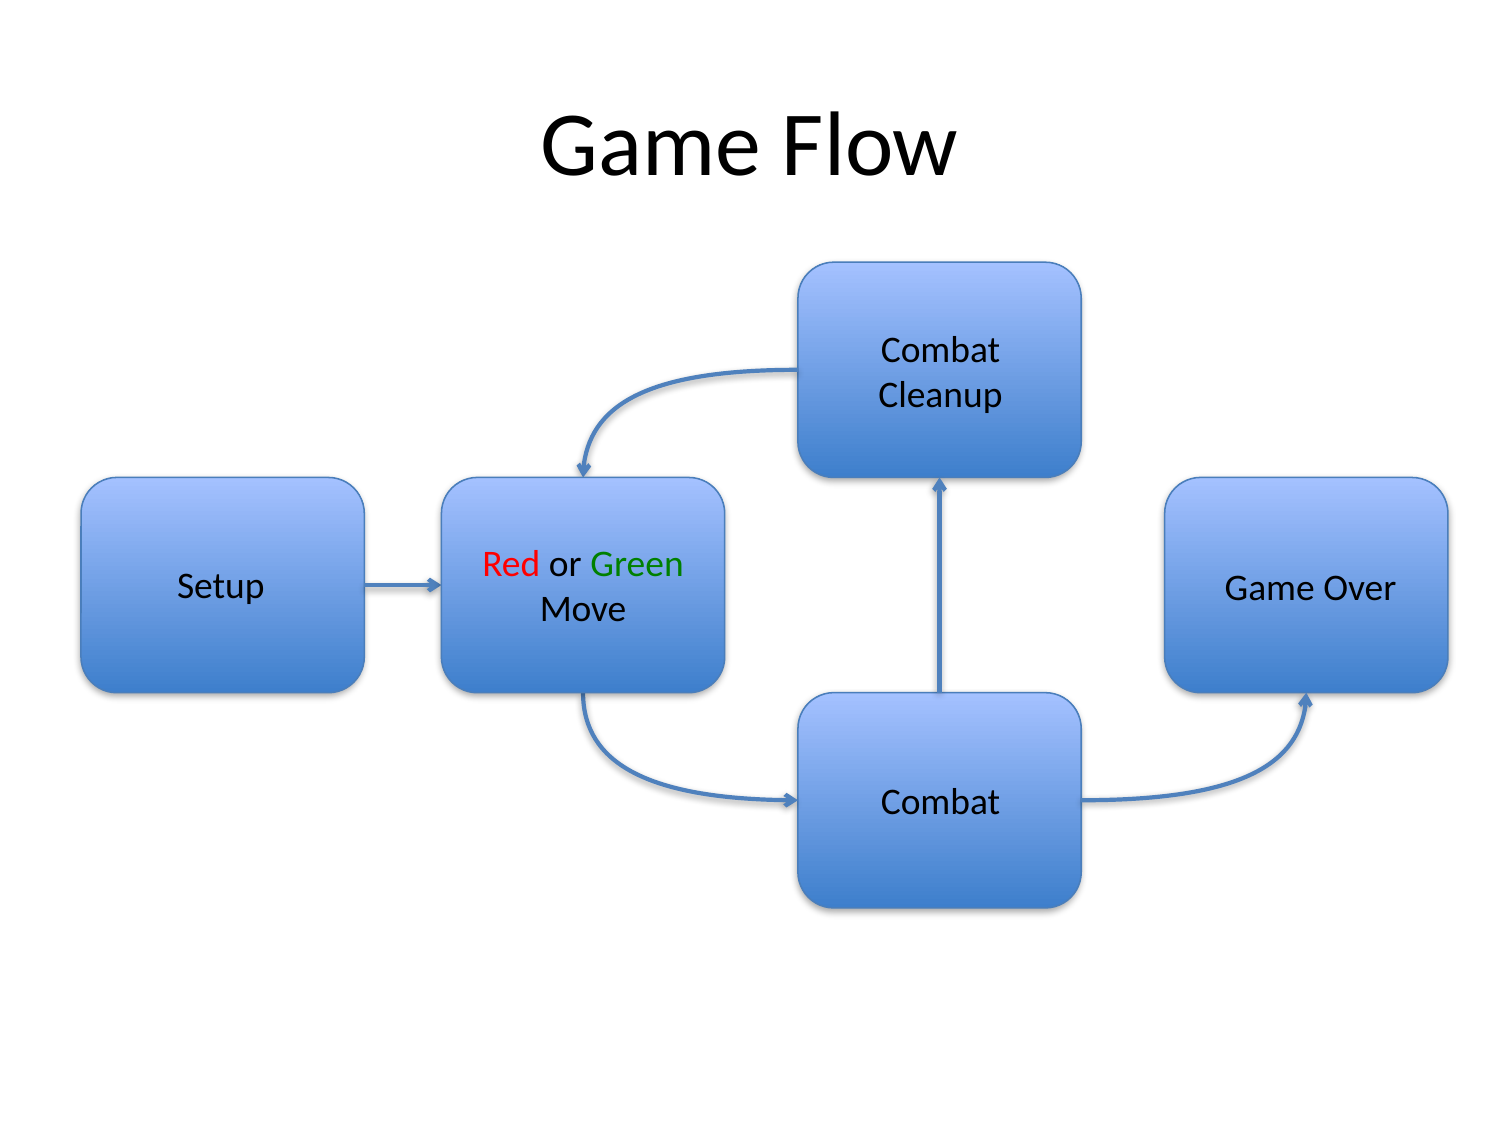

# Game Flow

Combat Cleanup

Red or Green
Move
Setup
Game Over

Combat